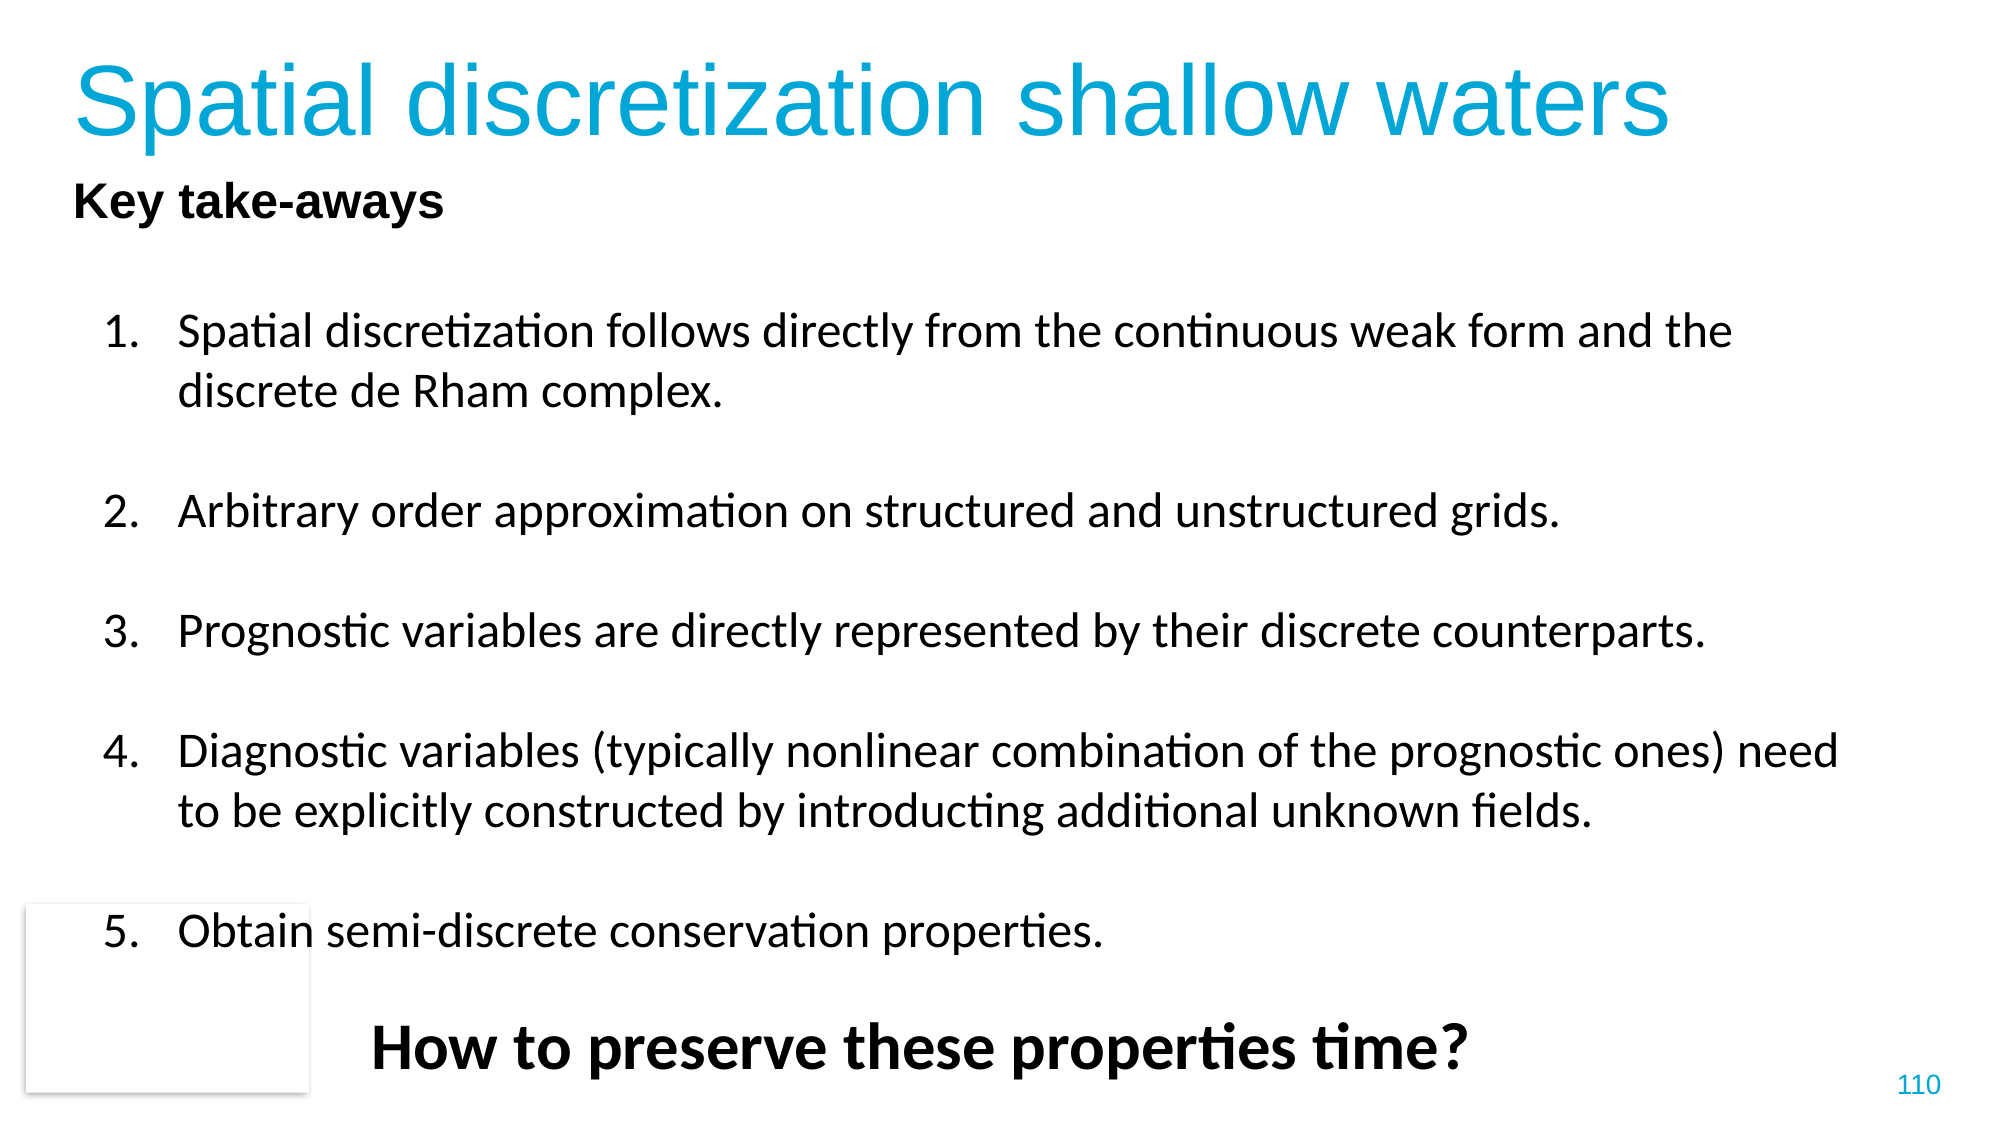

# Spatial discretization shallow waters
Key take-aways
Spatial discretization follows directly from the continuous weak form and the discrete de Rham complex.

Arbitrary order approximation on structured and unstructured grids.

Prognostic variables are directly represented by their discrete counterparts.

Diagnostic variables (typically nonlinear combination of the prognostic ones) need to be explicitly constructed by introducting additional unknown fields.

Obtain semi-discrete conservation properties.

How to preserve these properties time?